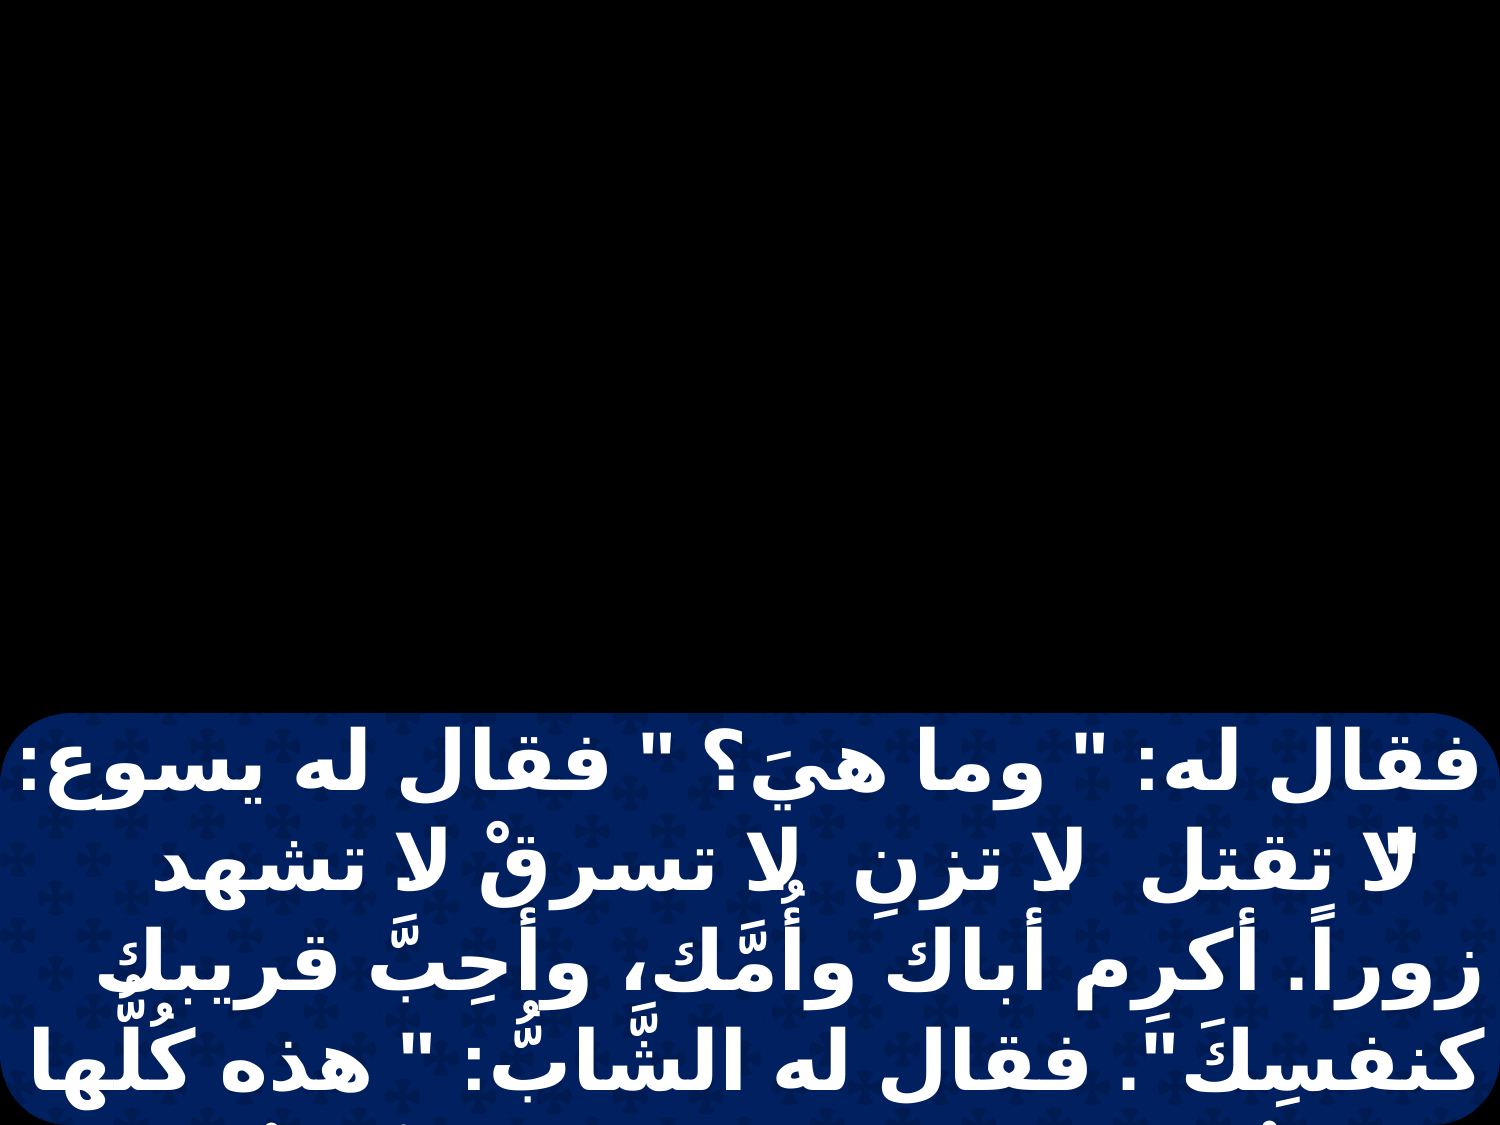

فقال له: " وما هيَ؟ " فقال له يسوع: " لا تقتل. لا تزنِ. لا تسرقْ.لا تشهد زوراً. أكرِم أباك وأُمَّك، وأحِبَّ قريبك كنفسِكَ". فقال له الشَّابُّ: " هذه كُلُّها حَفِظتُها منذ حداثتي. فماذا يُعوزُني بعدُ؟ "